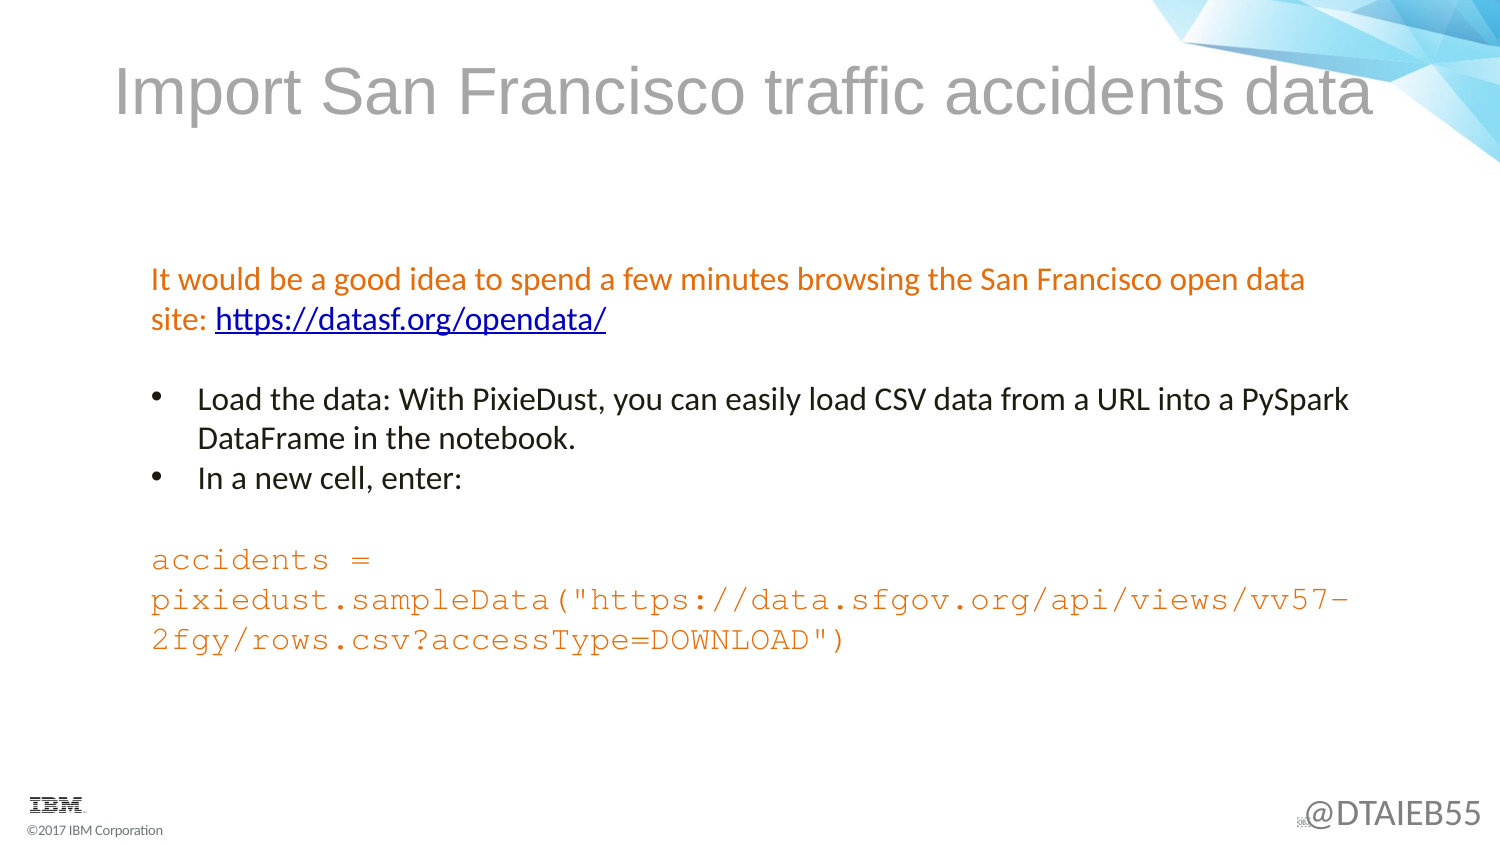

# Import San Francisco traffic accidents data
It would be a good idea to spend a few minutes browsing the San Francisco open data site: https://datasf.org/opendata/

Load the data: With PixieDust, you can easily load CSV data from a URL into a PySpark DataFrame in the notebook.
In a new cell, enter:

accidents = pixiedust.sampleData("https://data.sfgov.org/api/views/vv57-2fgy/rows.csv?accessType=DOWNLOAD")